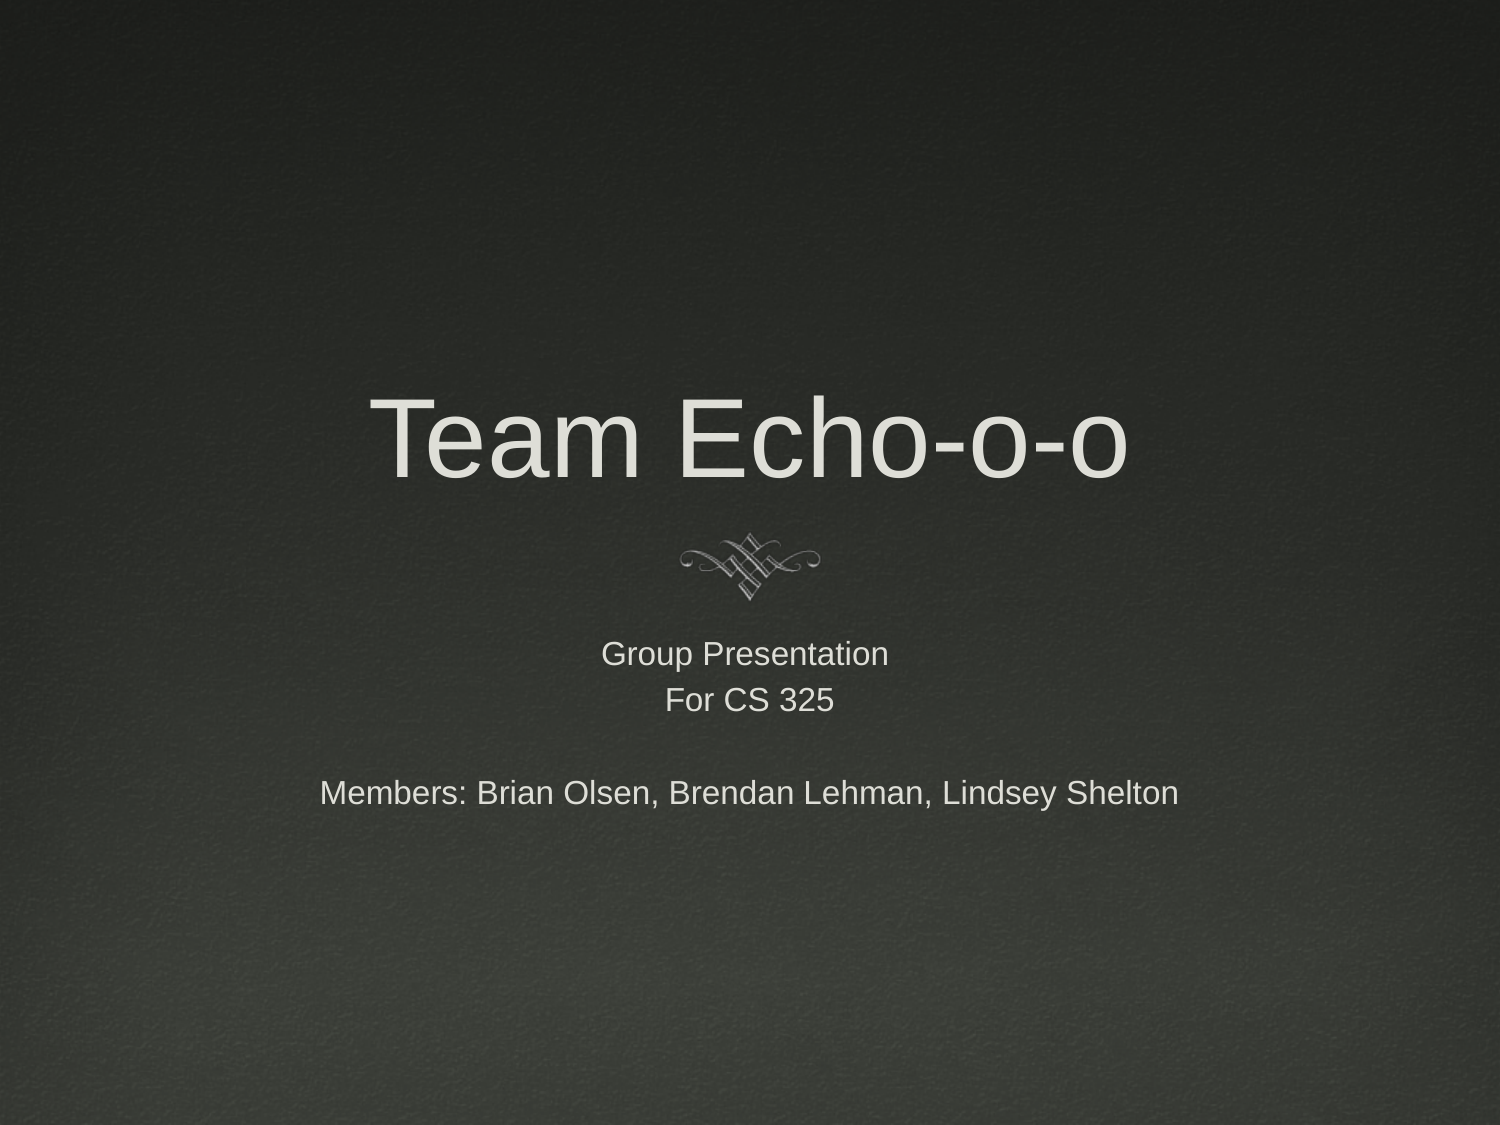

# Team Echo-o-o
Group Presentation
For CS 325

Members: Brian Olsen, Brendan Lehman, Lindsey Shelton